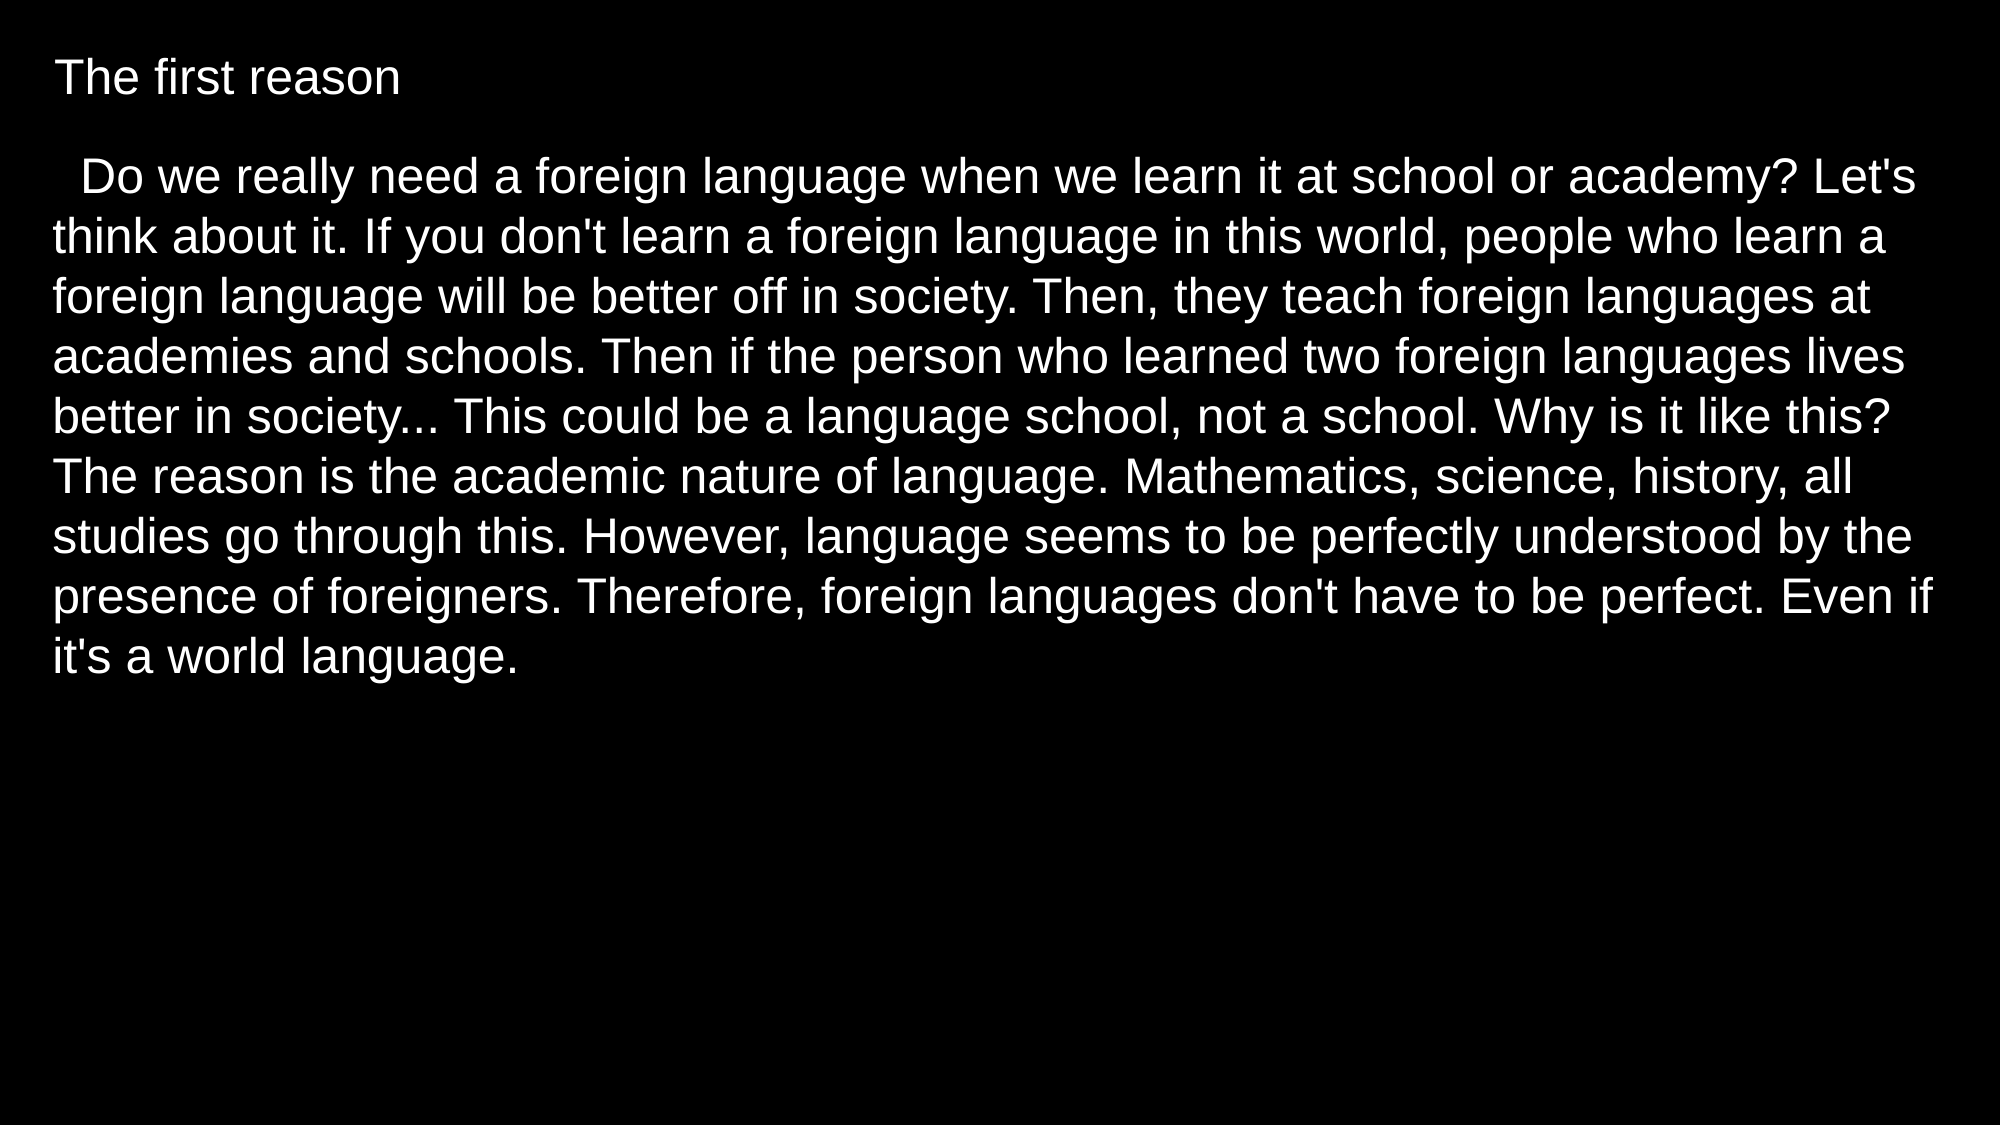

The first reason
  Do we really need a foreign language when we learn it at school or academy? Let's think about it. If you don't learn a foreign language in this world, people who learn a foreign language will be better off in society. Then, they teach foreign languages at academies and schools. Then if the person who learned two foreign languages lives better in society... This could be a language school, not a school. Why is it like this? The reason is the academic nature of language. Mathematics, science, history, all studies go through this. However, language seems to be perfectly understood by the presence of foreigners. Therefore, foreign languages don't have to be perfect. Even if it's a world language.